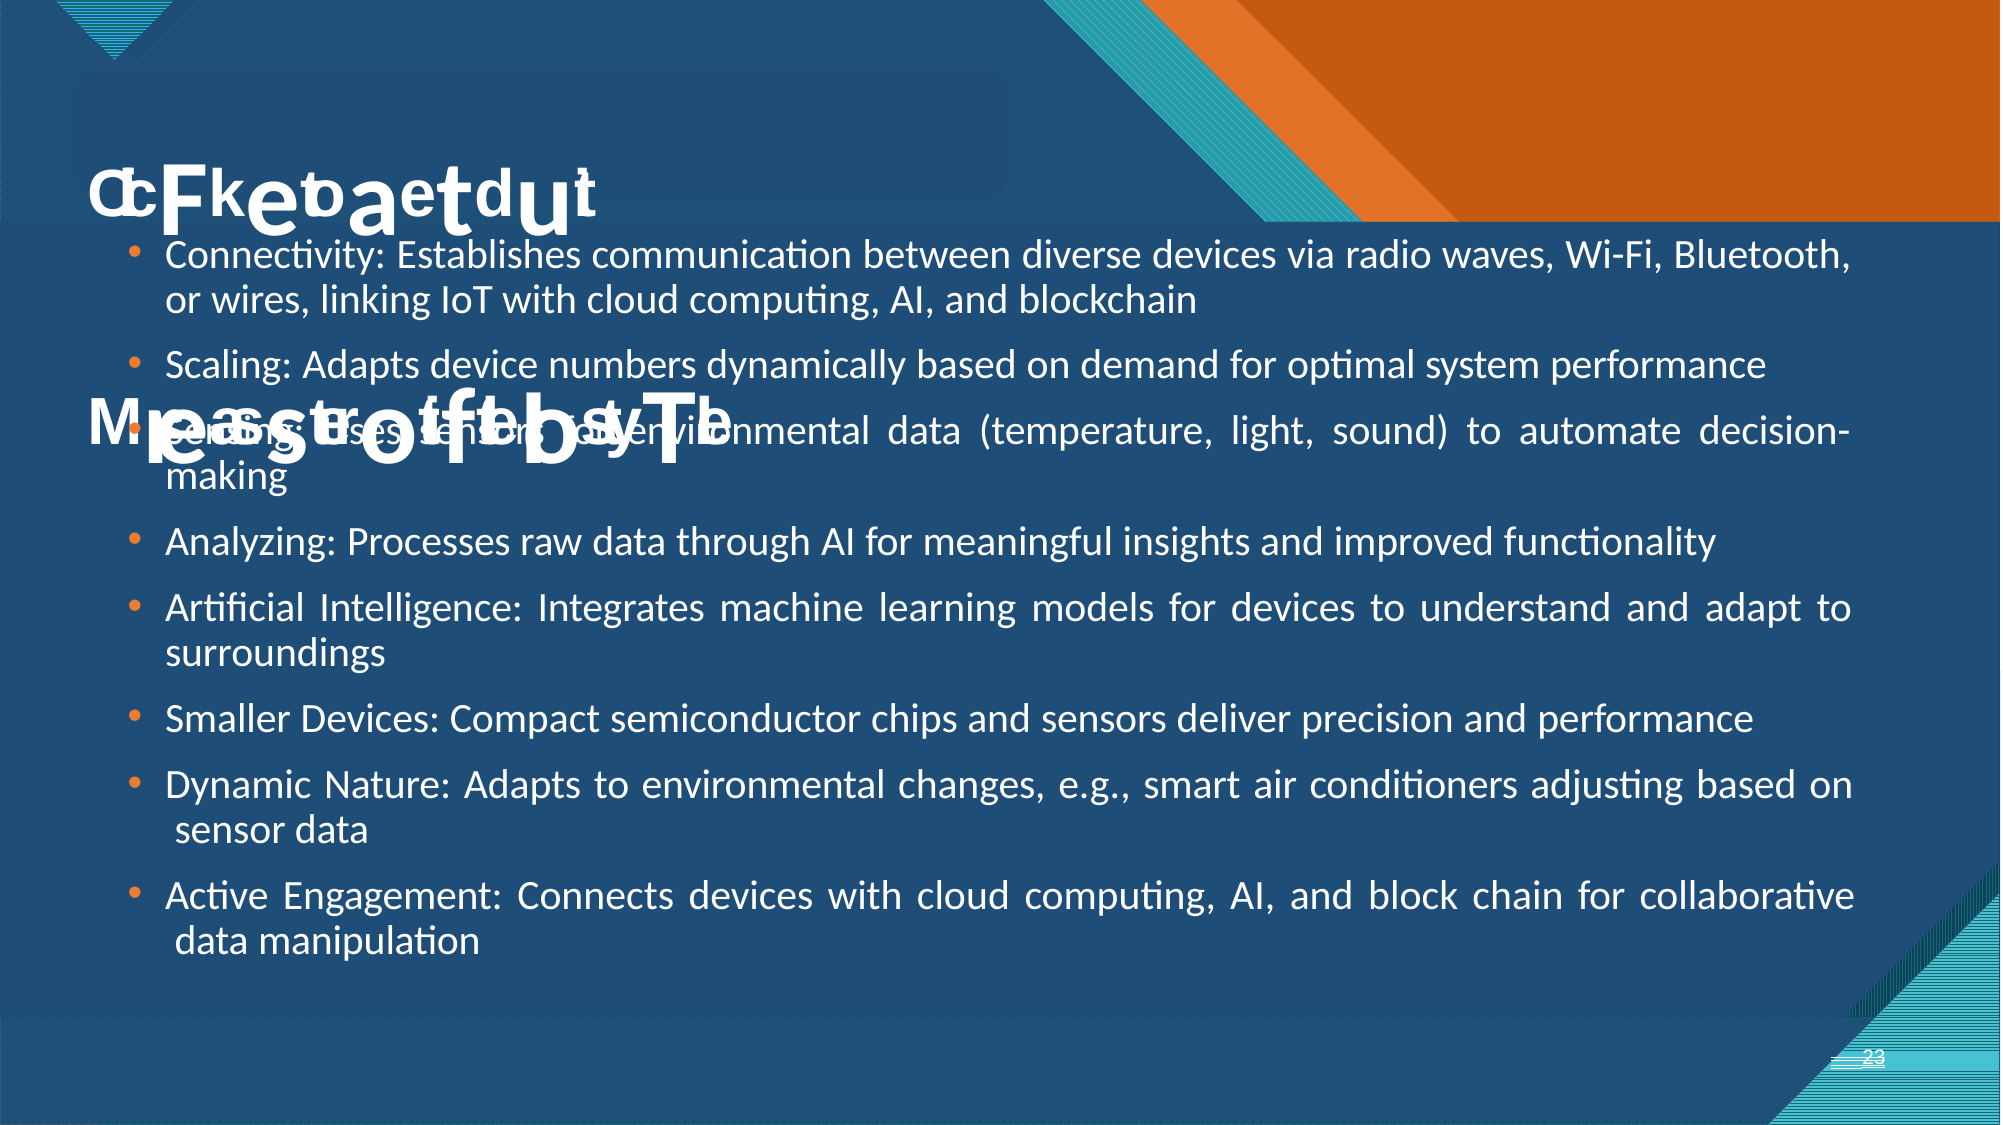

# ClicFketoaetduit MreassterotiftleIostyTle
Connectivity: Establishes communication between diverse devices via radio waves, Wi-Fi, Bluetooth,  or wires, linking IoT with cloud computing, AI, and blockchain
Scaling: Adapts device numbers dynamically based on demand for optimal system performance
Sensing: Uses sensors for environmental data (temperature, light, sound) to automate decision-  making
Analyzing: Processes raw data through AI for meaningful insights and improved functionality
Artificial Intelligence: Integrates machine learning models for devices to understand and adapt to  surroundings
Smaller Devices: Compact semiconductor chips and sensors deliver precision and performance
Dynamic Nature: Adapts to environmental changes, e.g., smart air conditioners adjusting based on  sensor data
Active Engagement: Connects devices with cloud computing, AI, and block chain for collaborative  data manipulation
      23